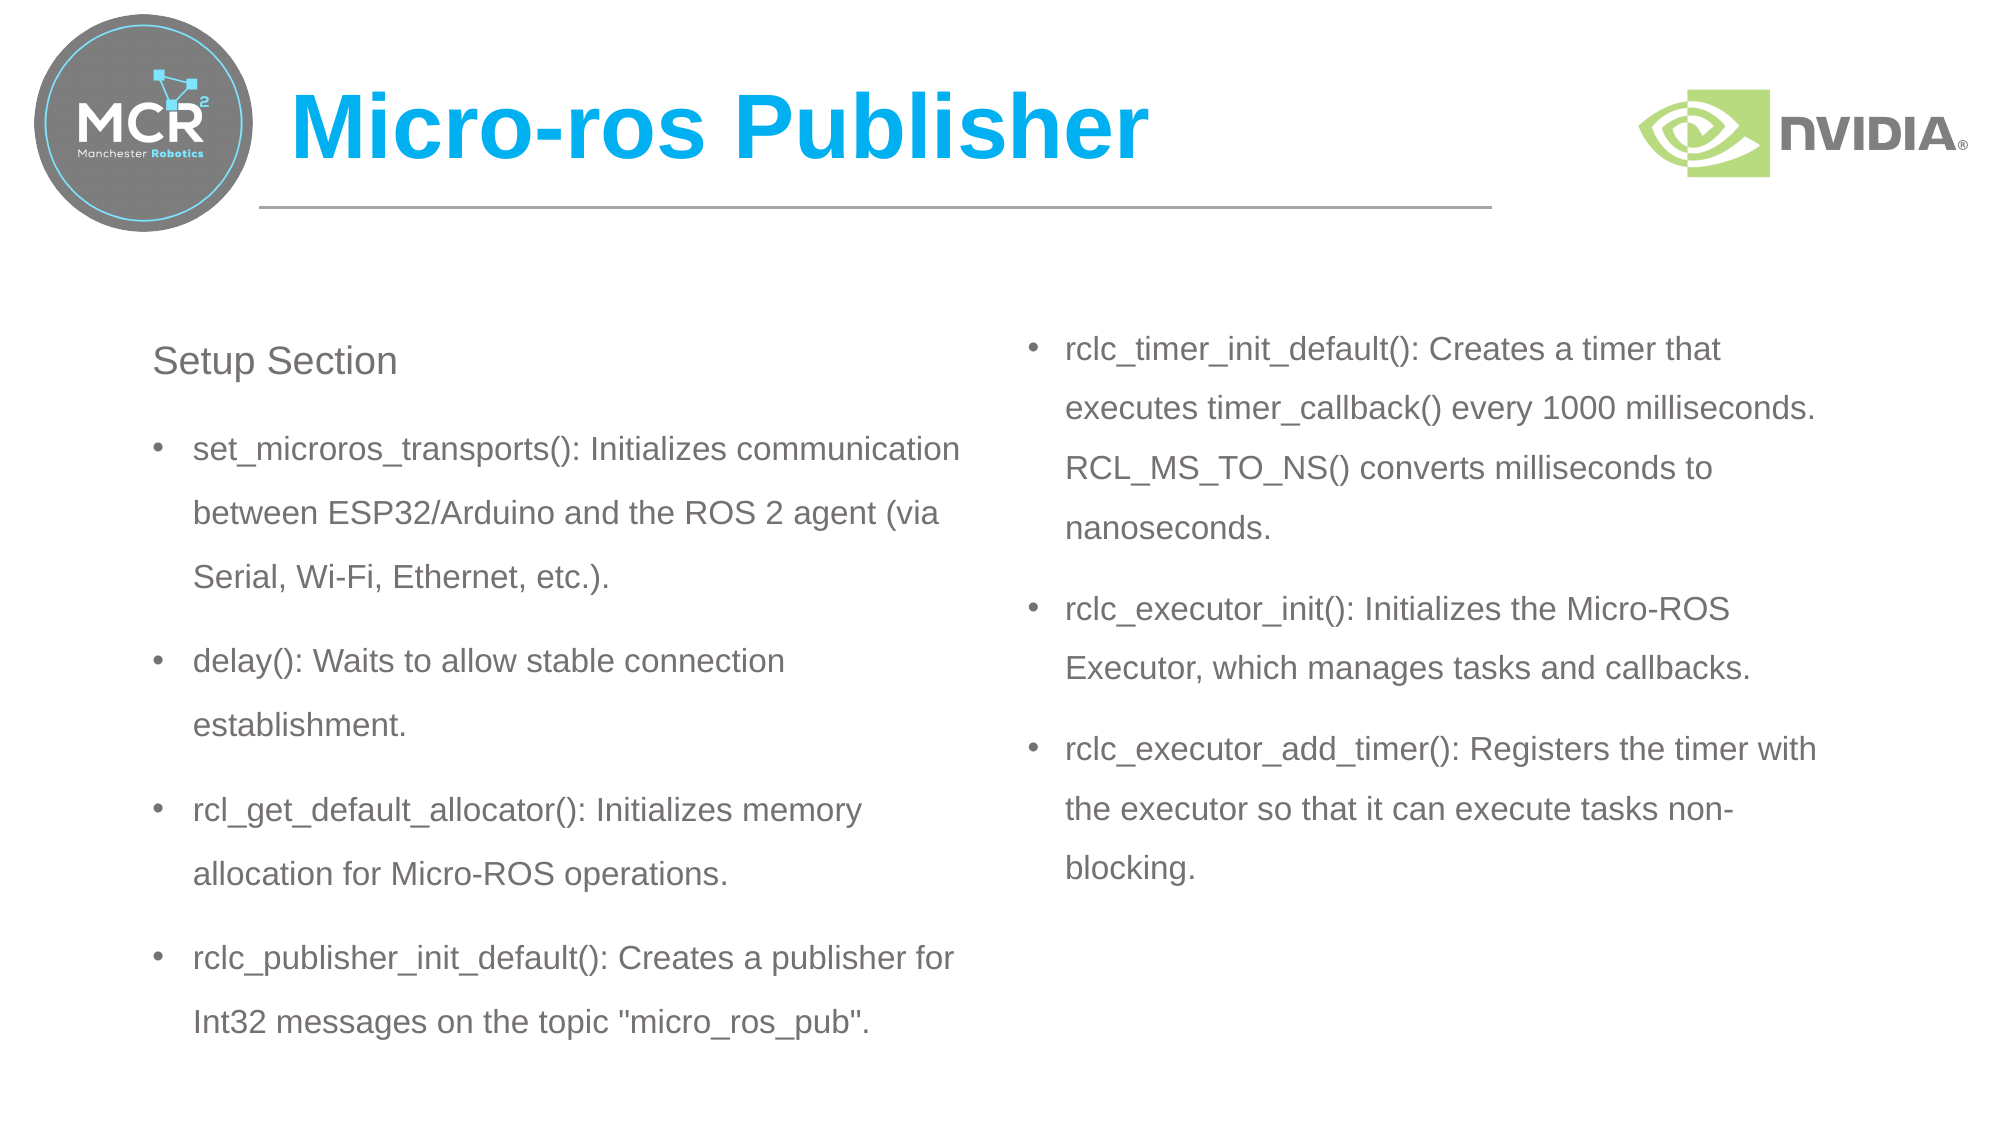

# Micro-ros Publisher
Setup Section
set_microros_transports(): Initializes communication between ESP32/Arduino and the ROS 2 agent (via Serial, Wi-Fi, Ethernet, etc.).
delay(): Waits to allow stable connection establishment.
rcl_get_default_allocator(): Initializes memory allocation for Micro-ROS operations.
rclc_publisher_init_default(): Creates a publisher for Int32 messages on the topic "micro_ros_pub".

rclc_timer_init_default(): Creates a timer that executes timer_callback() every 1000 milliseconds. RCL_MS_TO_NS() converts milliseconds to nanoseconds.
rclc_executor_init(): Initializes the Micro-ROS Executor, which manages tasks and callbacks.
rclc_executor_add_timer(): Registers the timer with the executor so that it can execute tasks non-blocking.